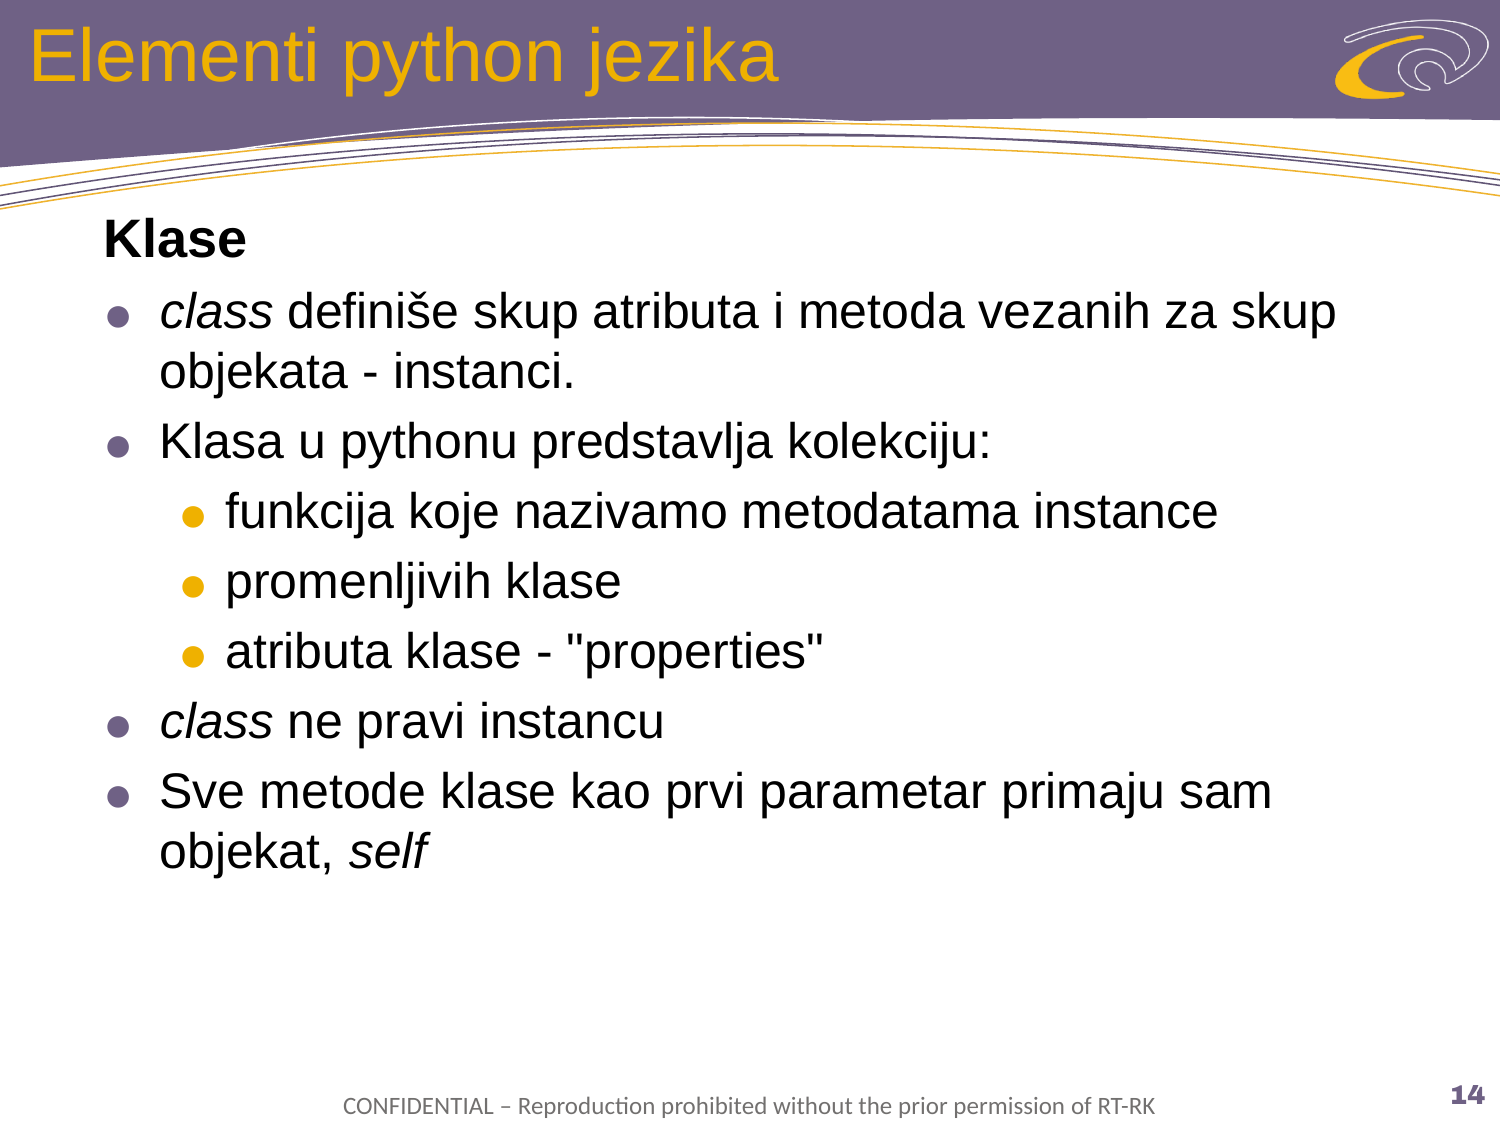

# Elementi python jezika
Klase
class definiše skup atributa i metoda vezanih za skup objekata - instanci.
Klasa u pythonu predstavlja kolekciju:
funkcija koje nazivamo metodatama instance
promenljivih klase
atributa klase - "properties"
class ne pravi instancu
Sve metode klase kao prvi parametar primaju sam objekat, self